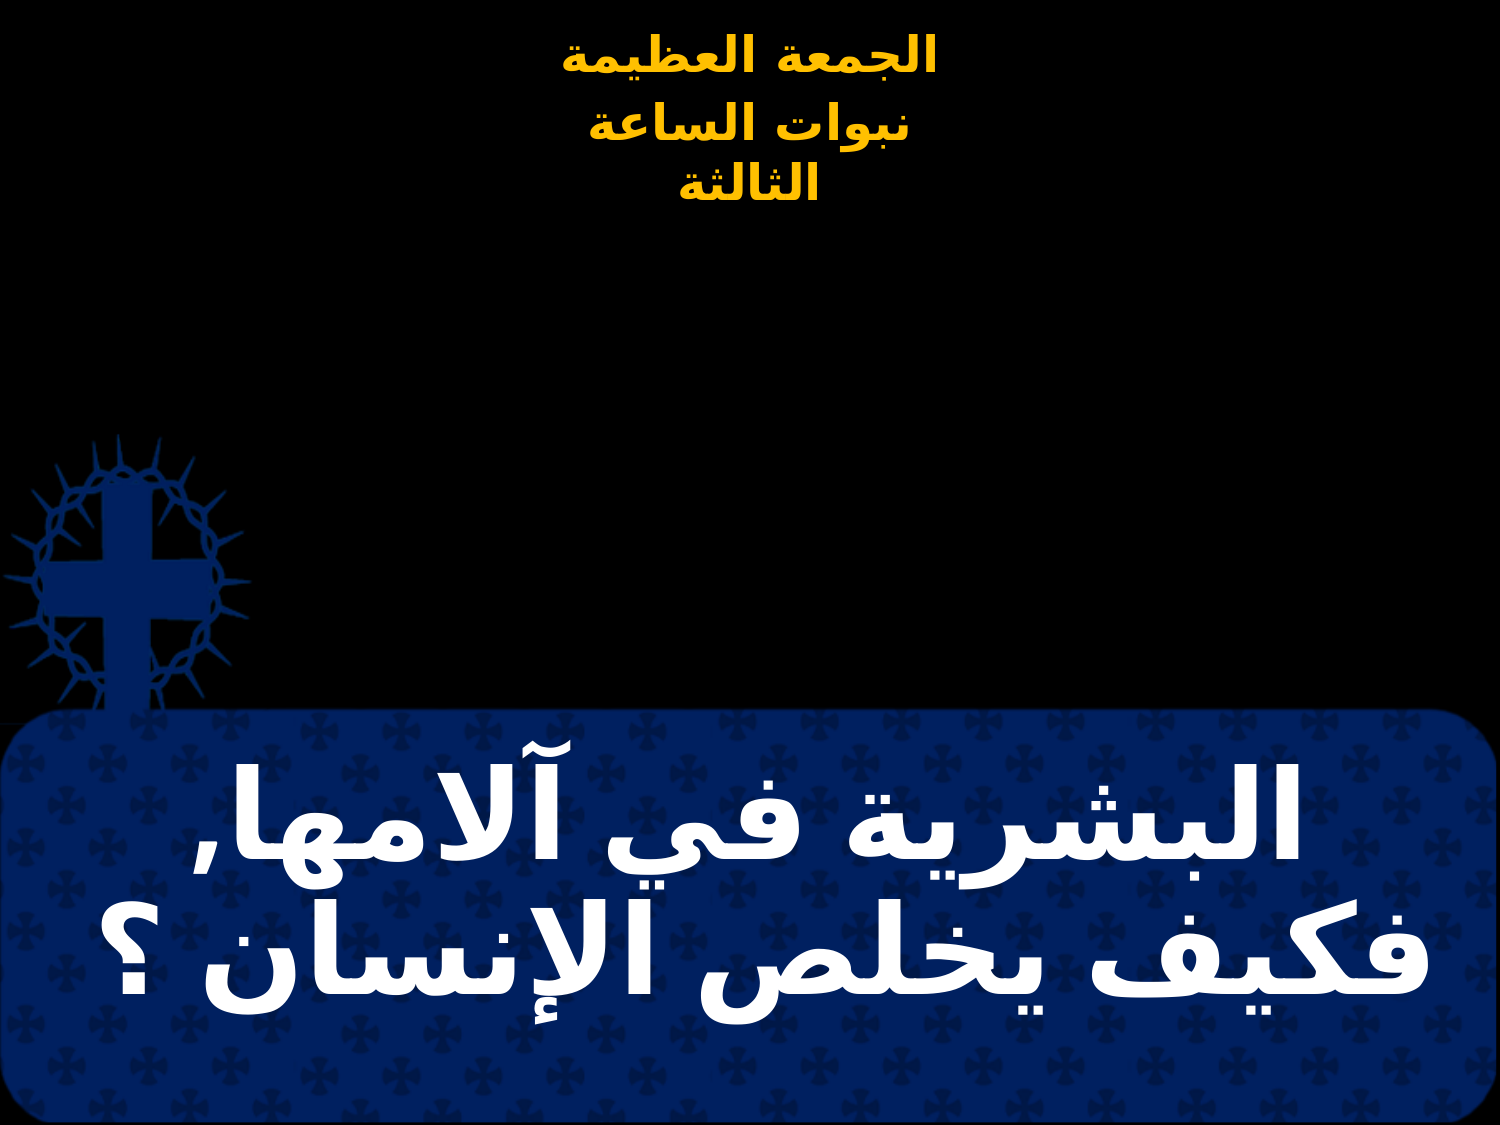

# البشرية في آلامها, فكيف يخلص الإنسان ؟